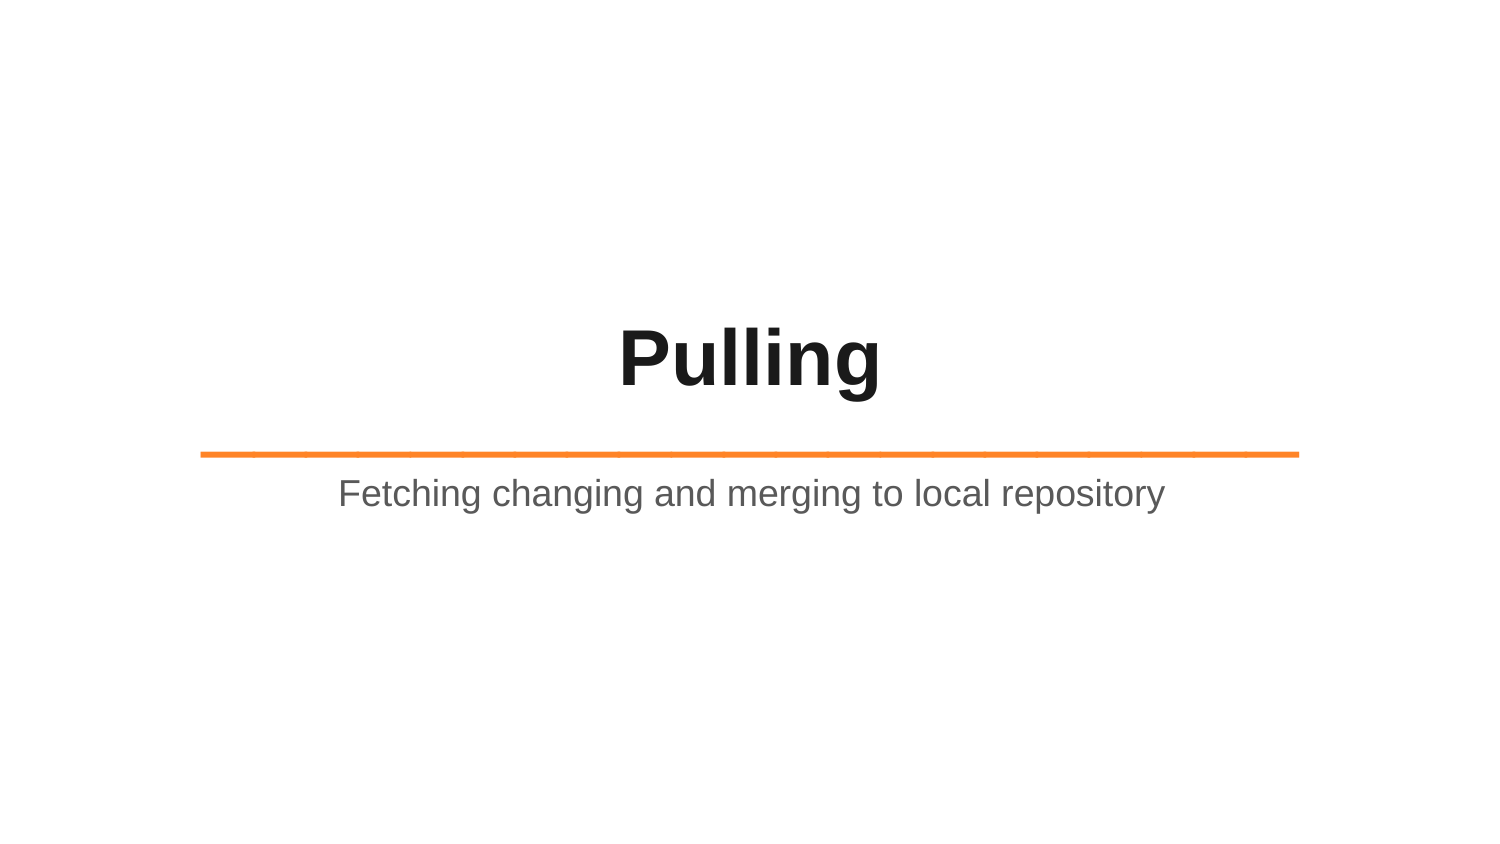

# Pulling _____________________
Fetching changing and merging to local repository